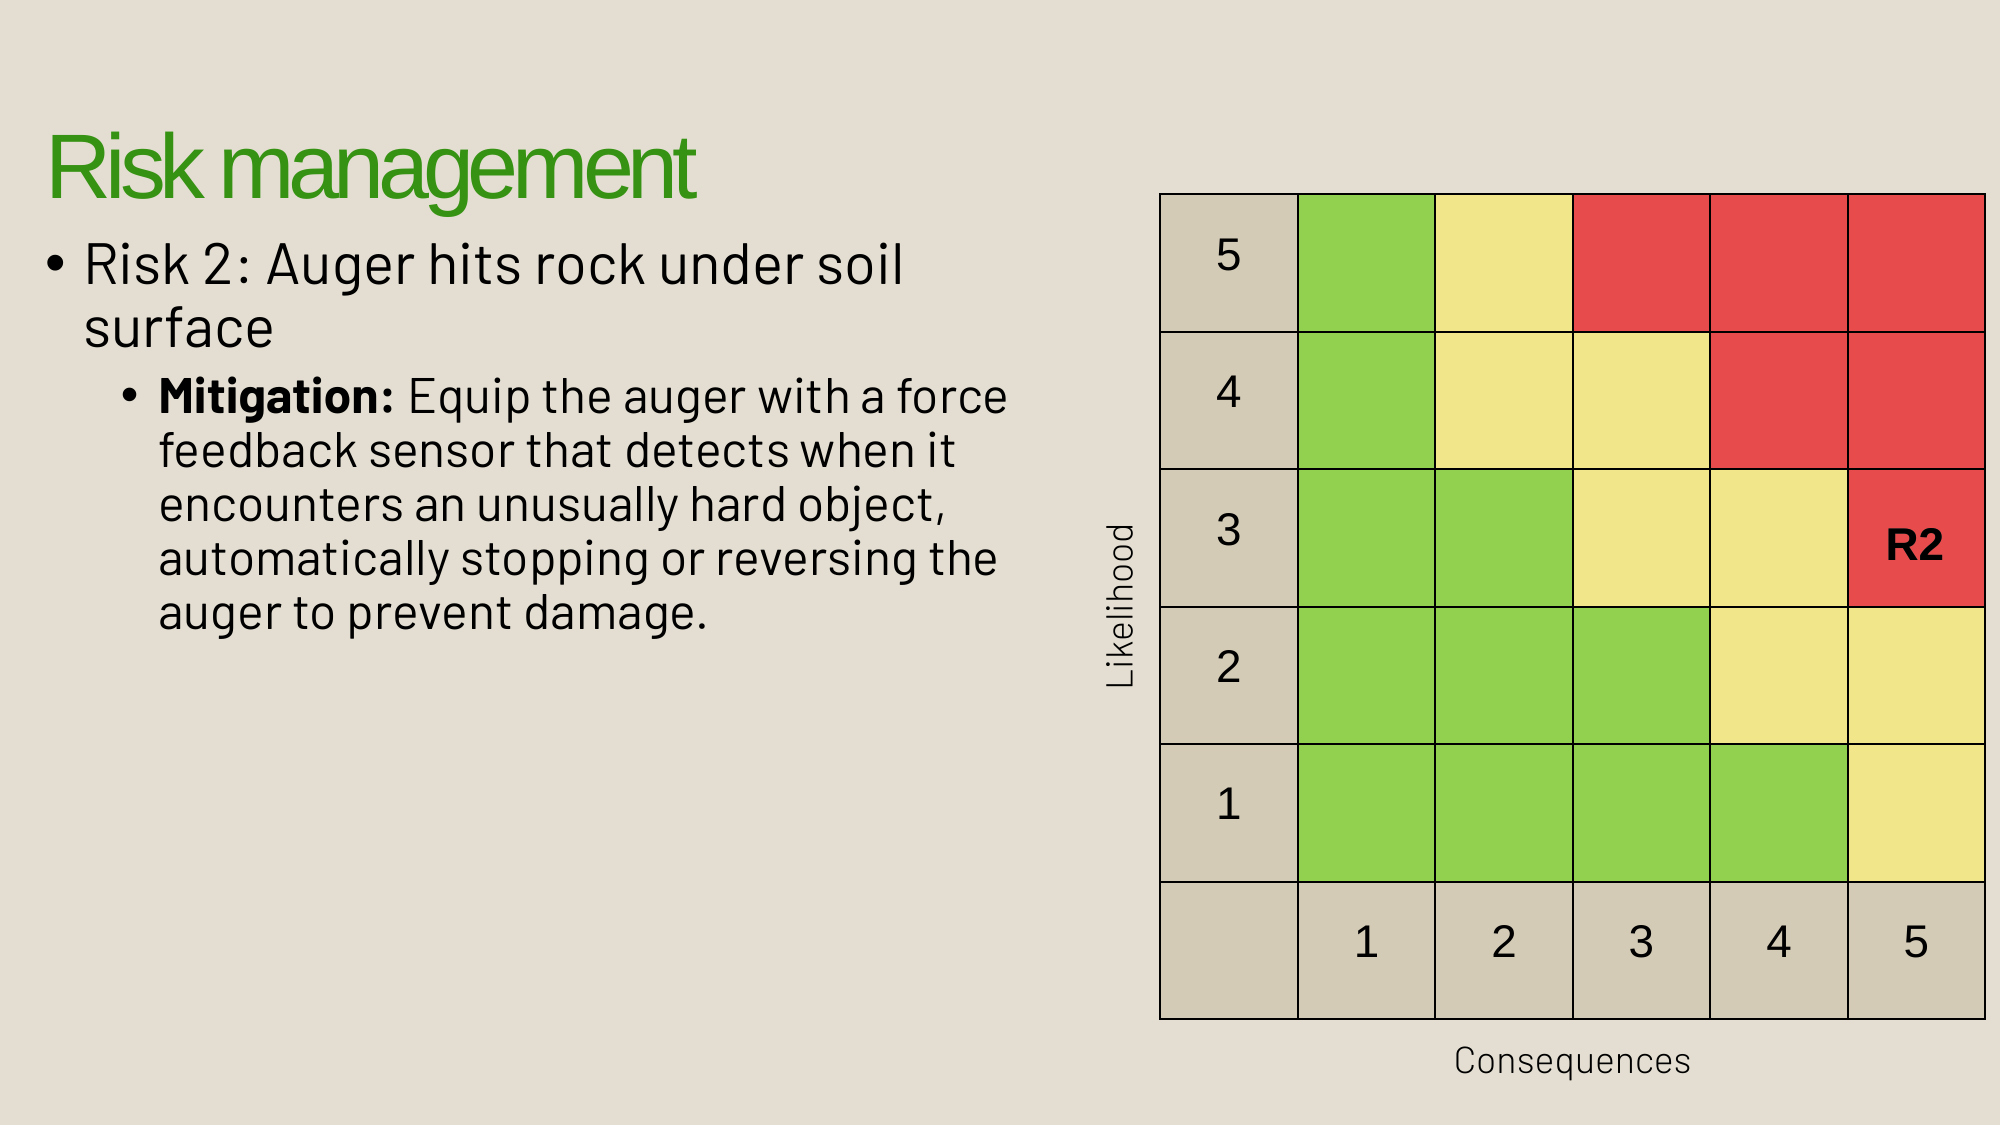

# Risk management
| 5 |  |  |  |  |  |
| --- | --- | --- | --- | --- | --- |
| 4 |  |  |  |  |  |
| 3 |  |  |  |  |  |
| 2 |  |  |  |  |  |
| 1 |  |  |  |  |  |
|  | 1 | 2 | 3 | 4 | 5 |
Risk 2: Auger hits rock under soil surface
Mitigation: Equip the auger with a force feedback sensor that detects when it encounters an unusually hard object, automatically stopping or reversing the auger to prevent damage.
R2
R2
Likelihood
Consequences